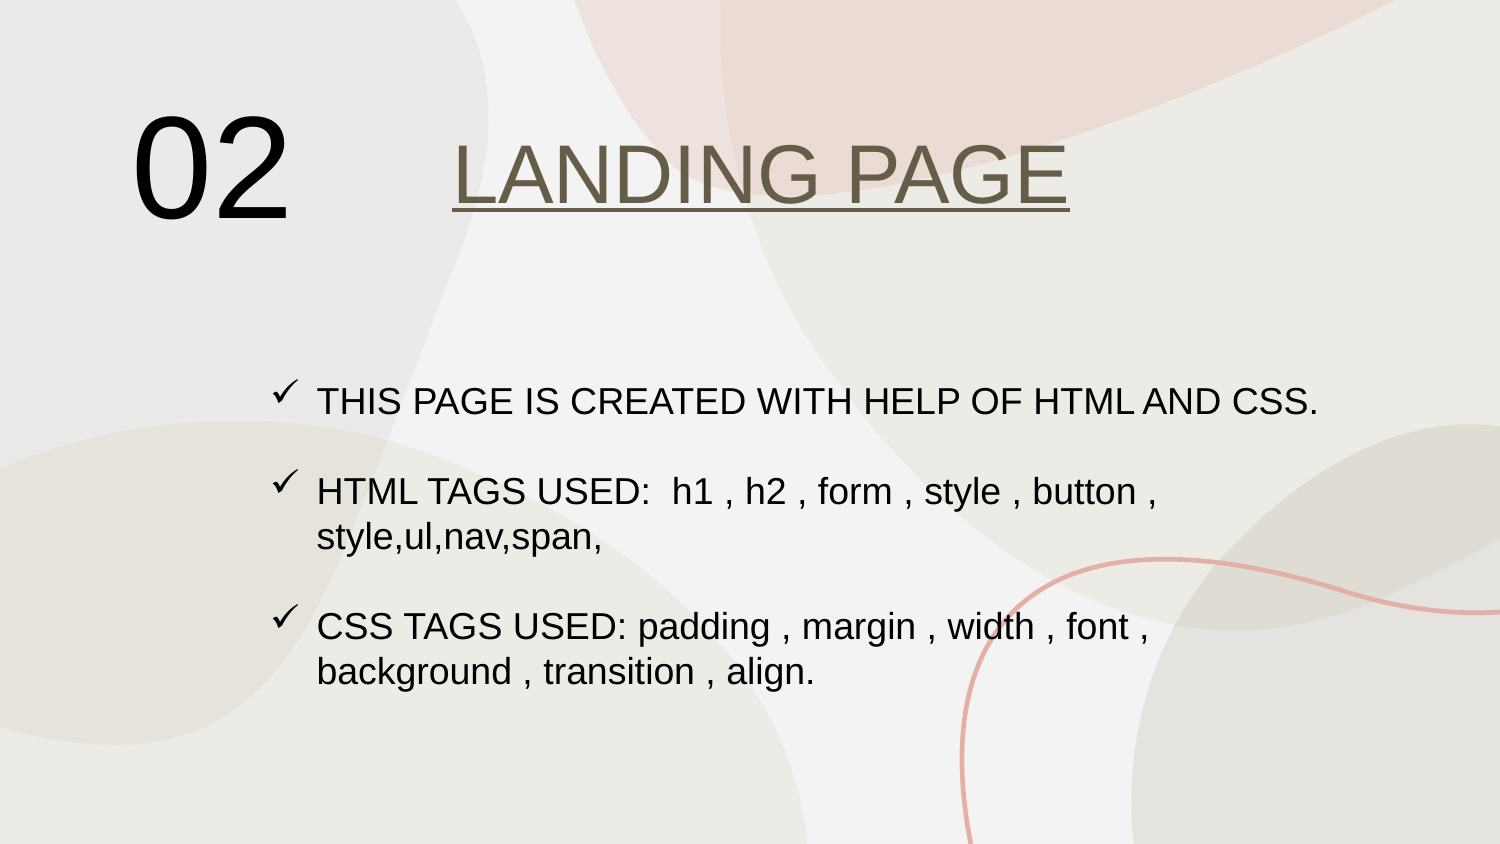

02
LANDING PAGE
THIS PAGE IS CREATED WITH HELP OF HTML AND CSS.

HTML TAGS USED:  h1 , h2 , form , style , button , style,ul,nav,span,

CSS TAGS USED: padding , margin , width , font , background , transition , align.